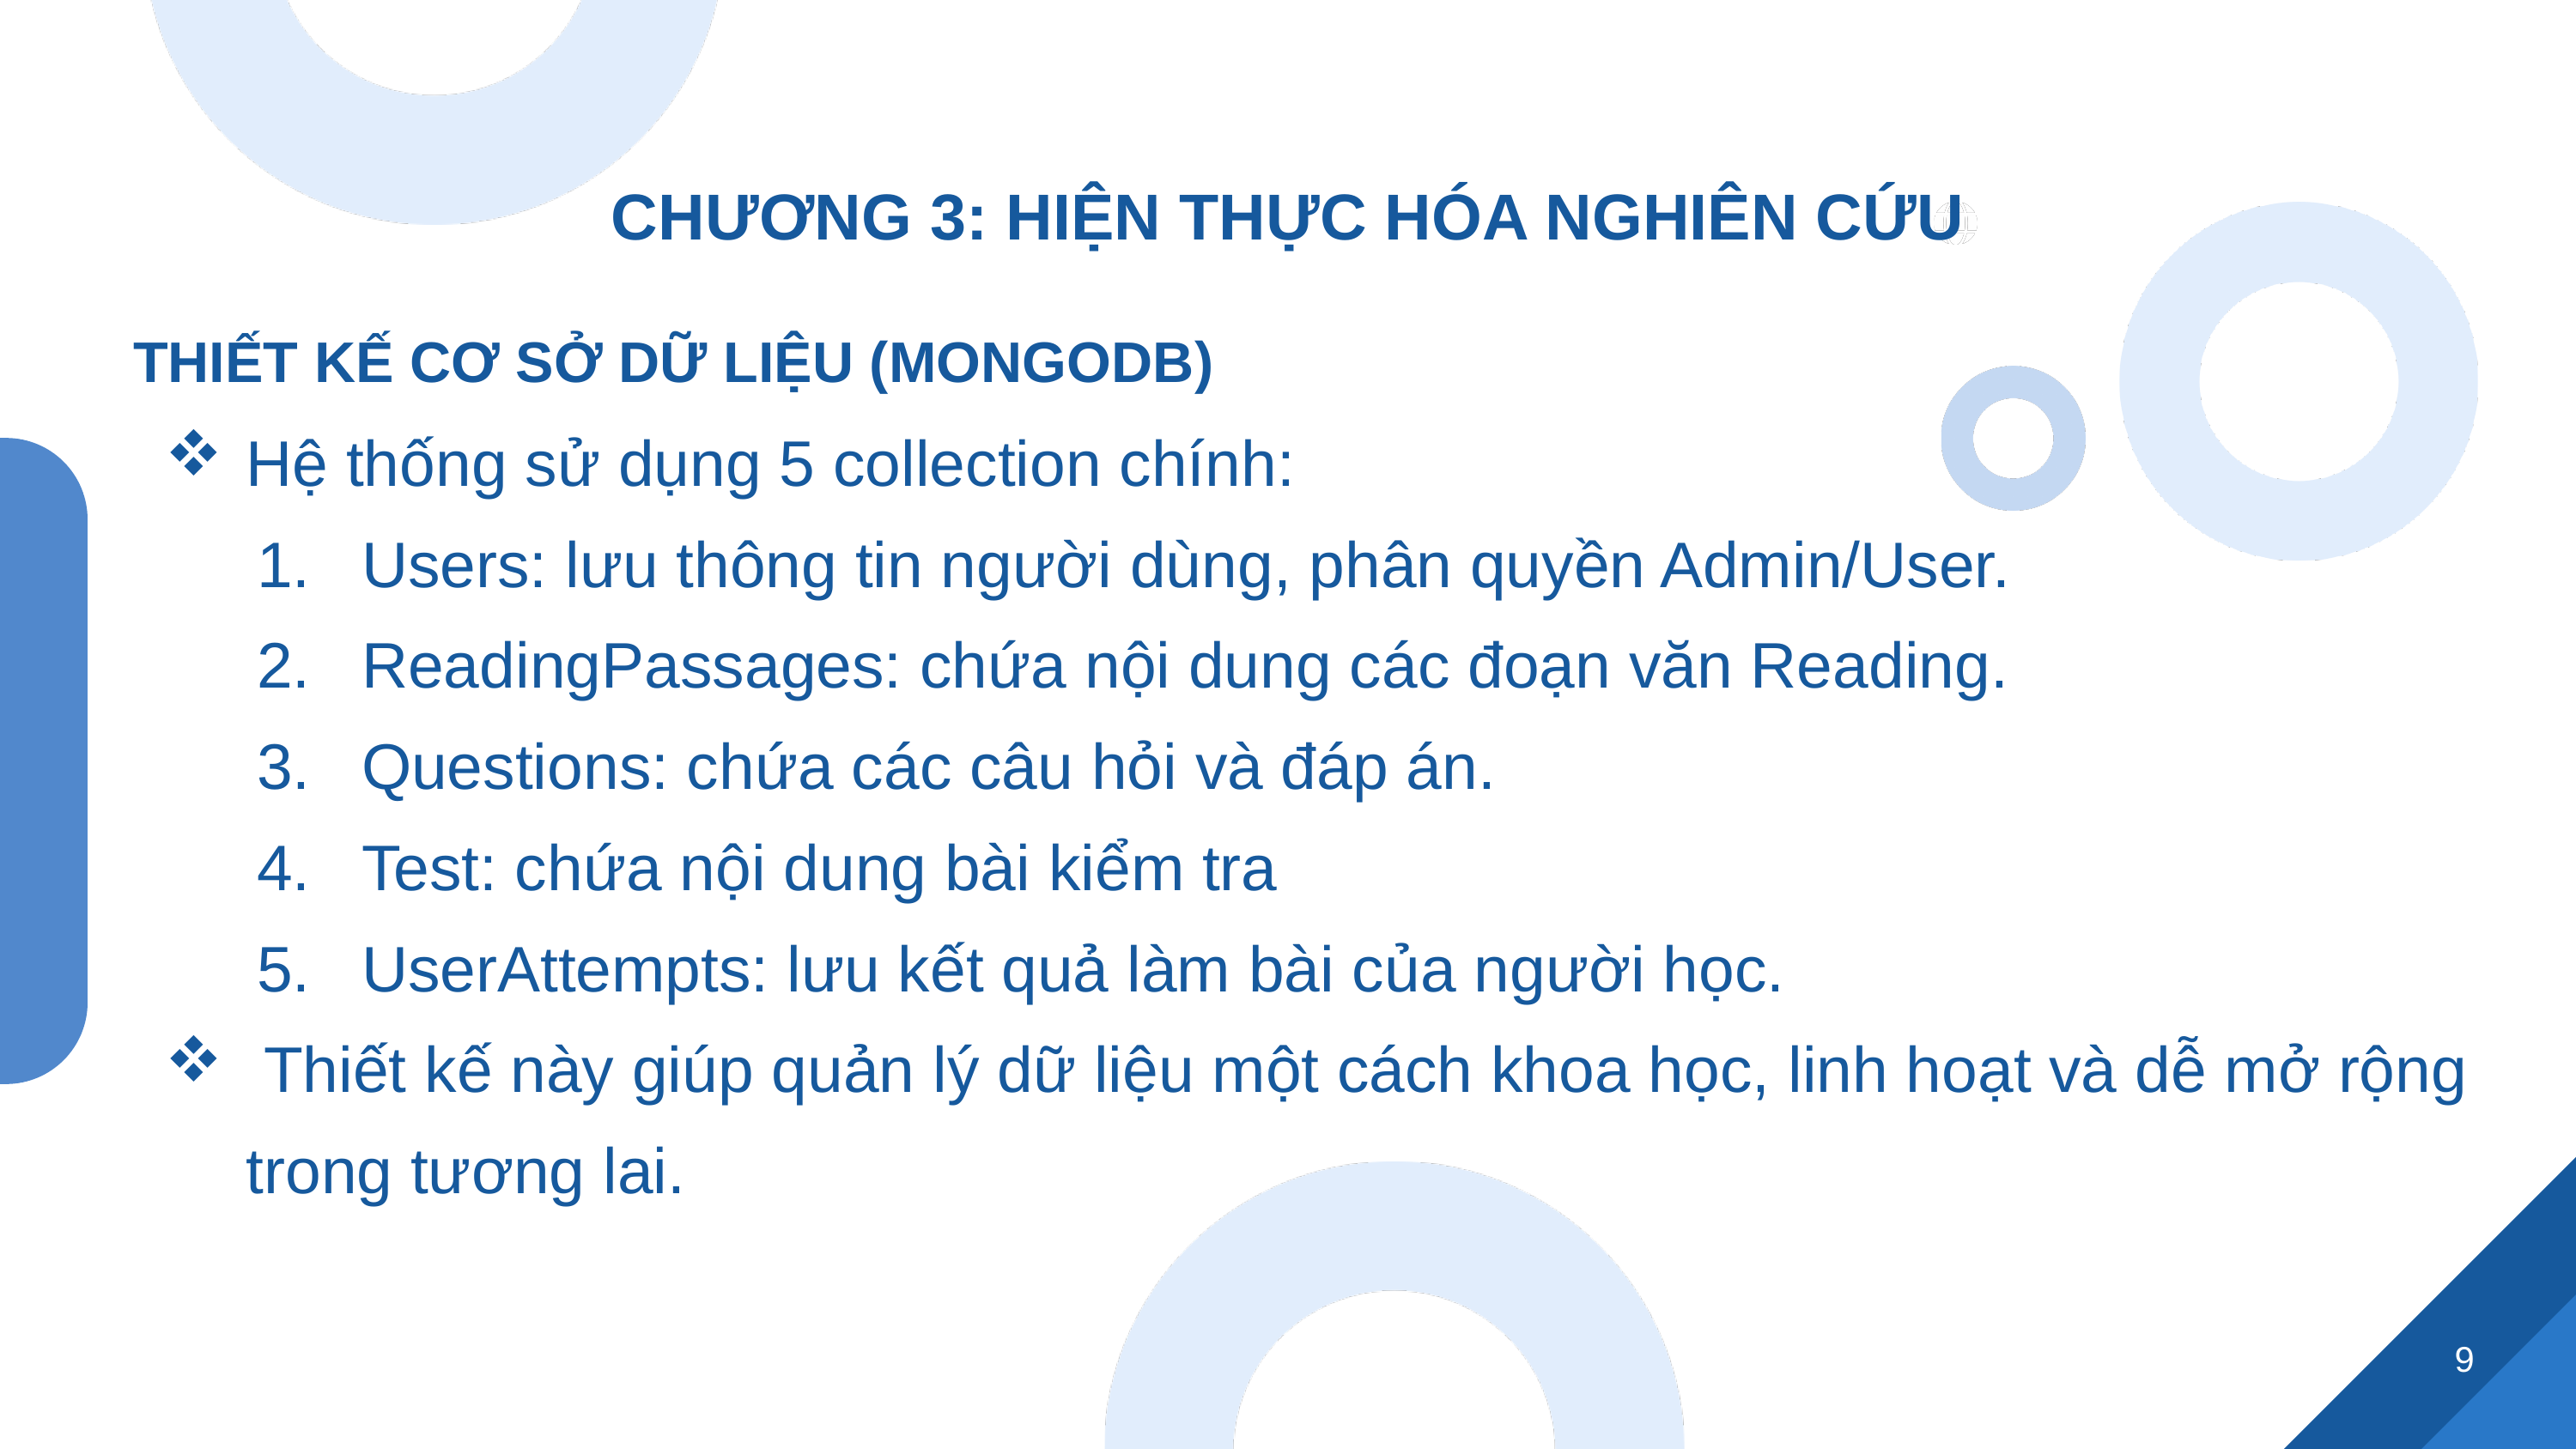

CHƯƠNG 3: HIỆN THỰC HÓA NGHIÊN CỨU

THIẾT KẾ CƠ SỞ DỮ LIỆU (MONGODB)

Hệ thống sử dụng 5 collection chính:
Users: lưu thông tin người dùng, phân quyền Admin/User.
ReadingPassages: chứa nội dung các đoạn văn Reading.
Questions: chứa các câu hỏi và đáp án.
Test: chứa nội dung bài kiểm tra
UserAttempts: lưu kết quả làm bài của người học.
 Thiết kế này giúp quản lý dữ liệu một cách khoa học, linh hoạt và dễ mở rộng trong tương lai.

9